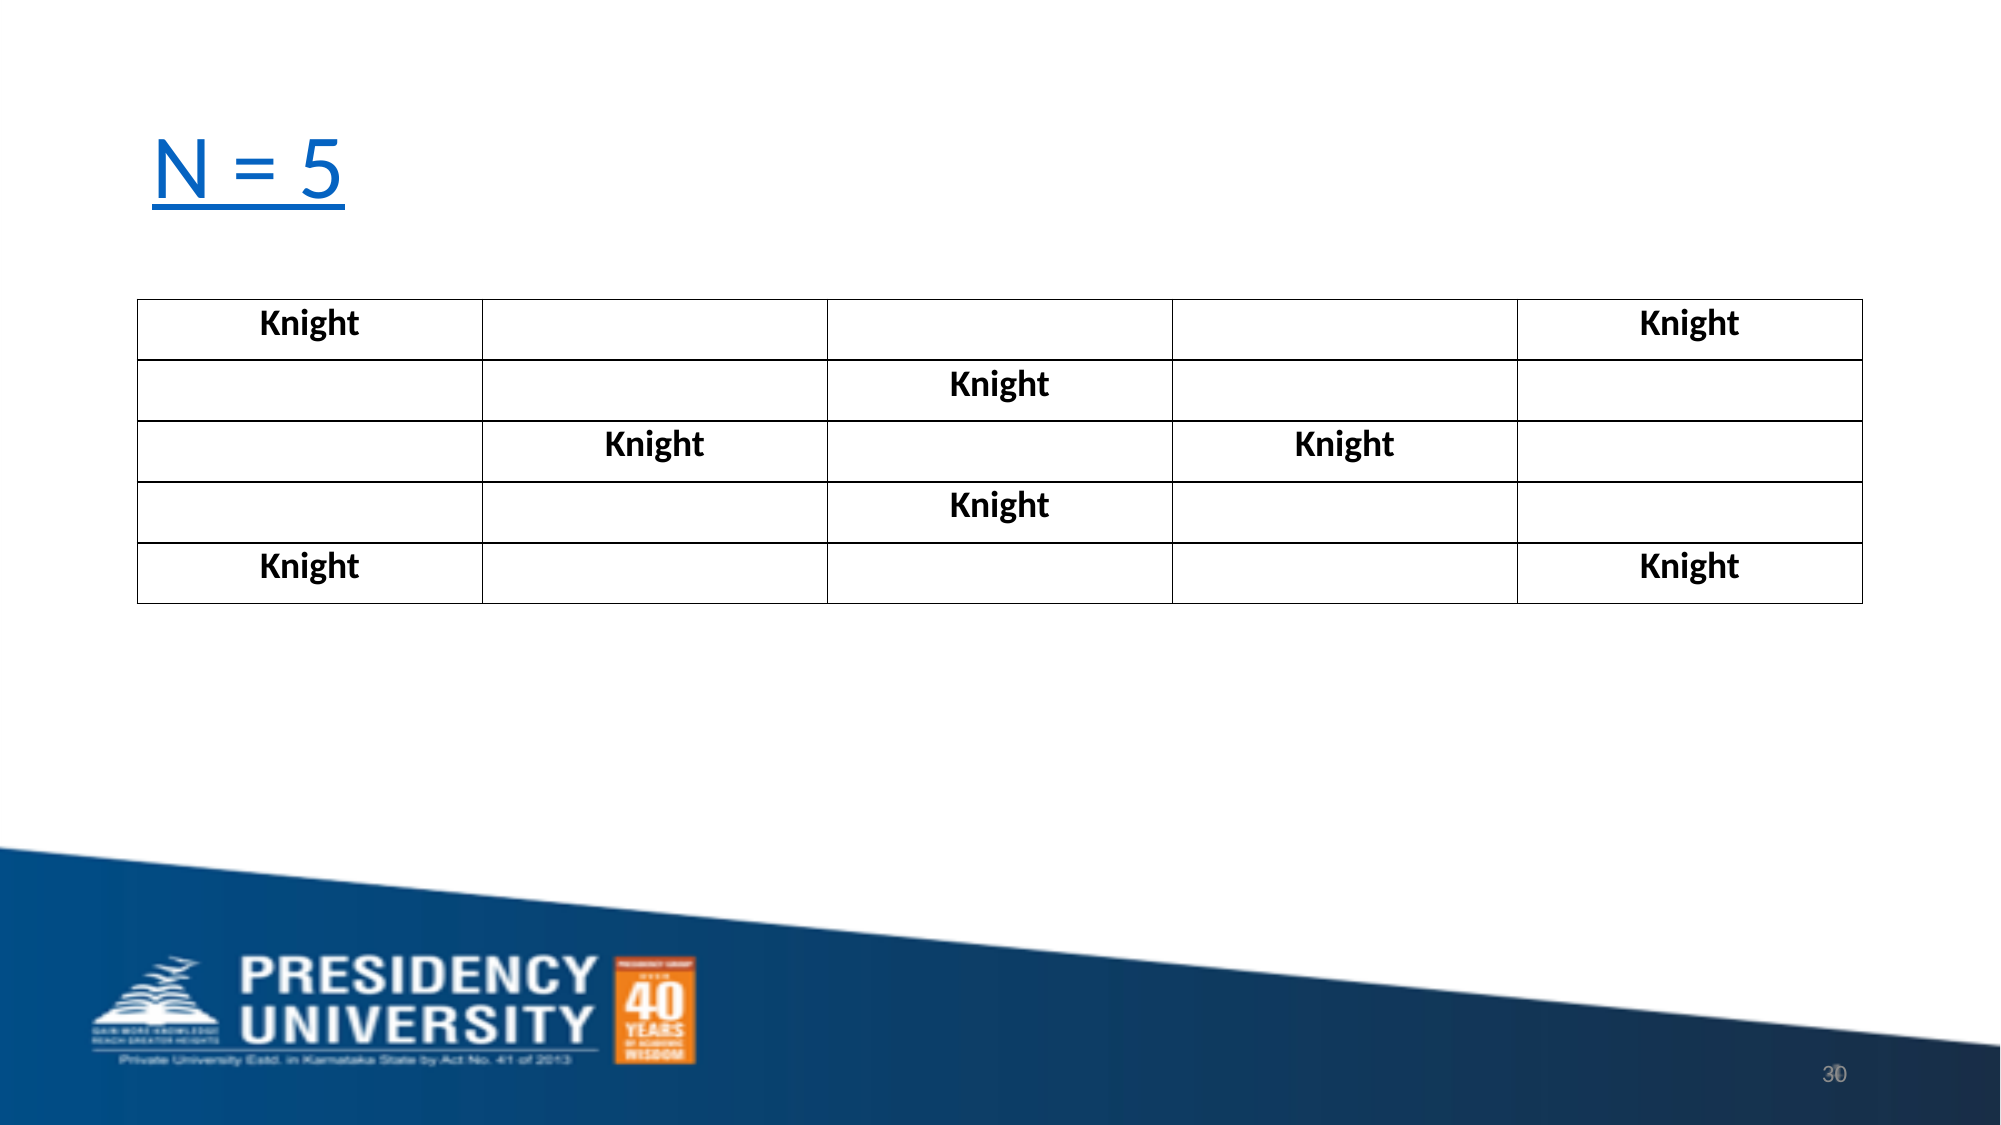

# N = 5
| Knight |  |  |  | Knight |
| --- | --- | --- | --- | --- |
|  |  | Knight |  |  |
|  | Knight |  | Knight |  |
|  |  | Knight |  |  |
| Knight |  |  |  | Knight |
30